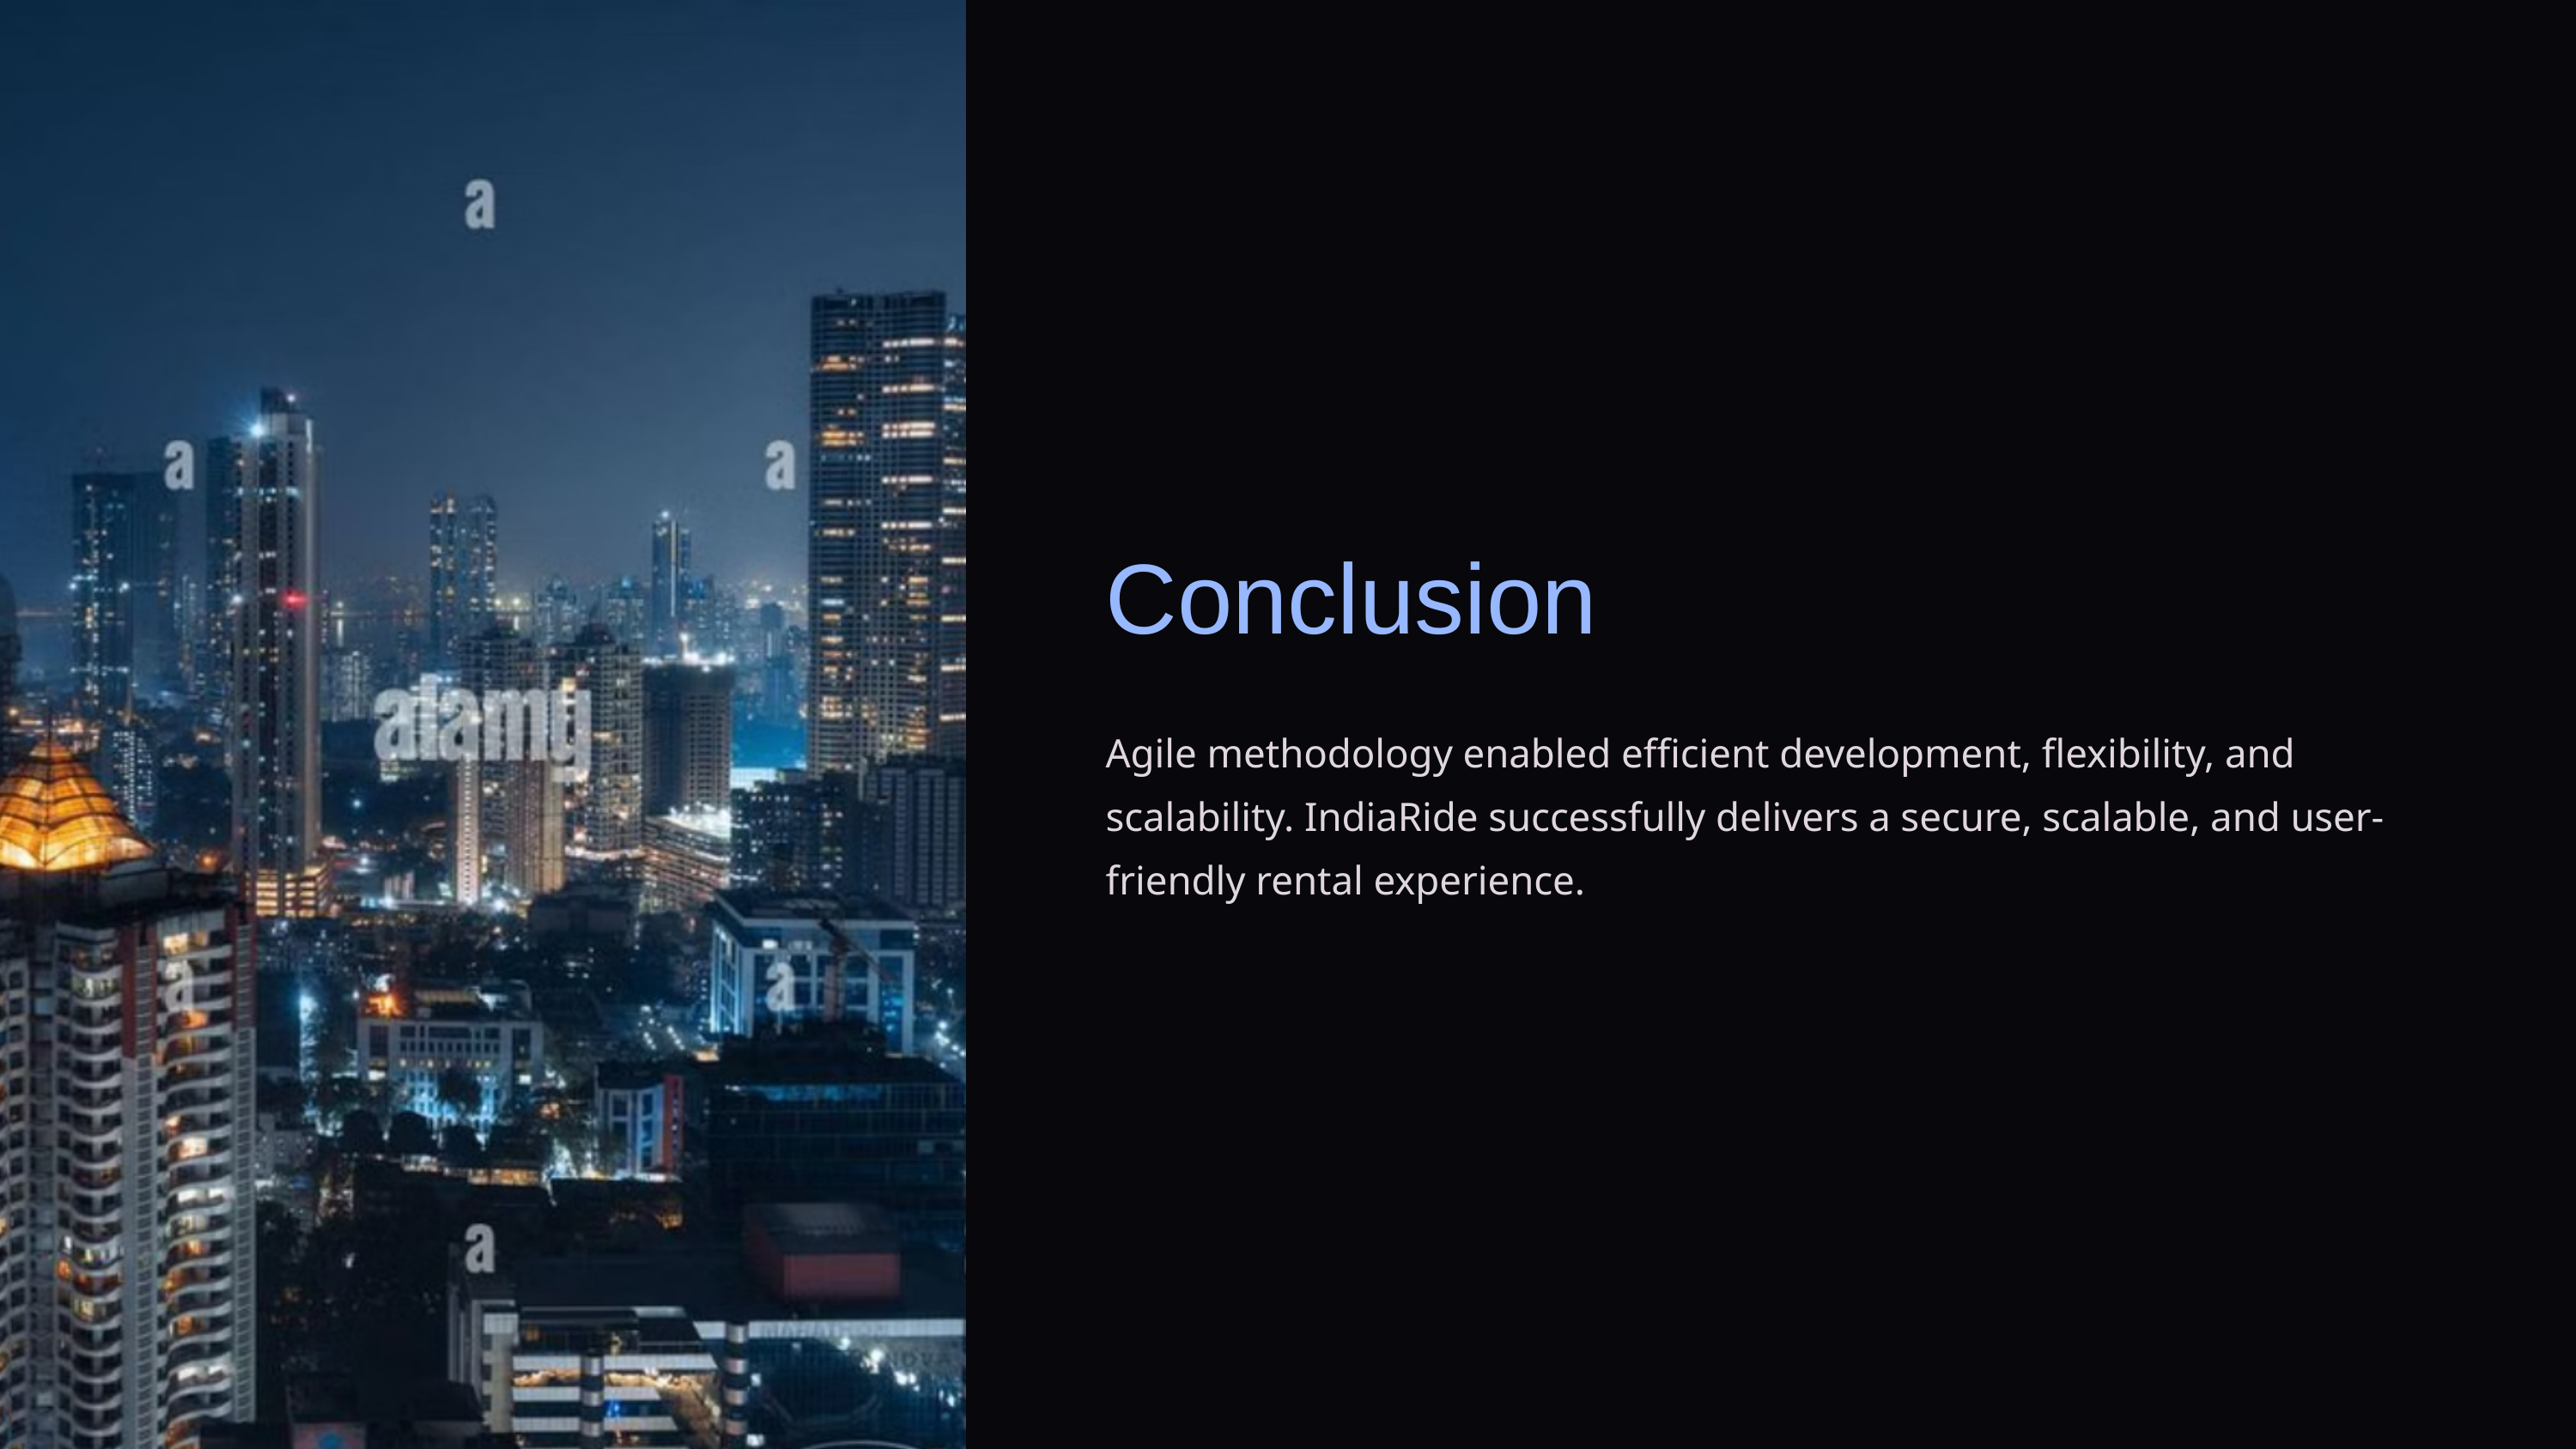

Conclusion

Agile methodology enabled efficient development, flexibility, and scalability. IndiaRide successfully delivers a secure, scalable, and user-friendly rental experience.